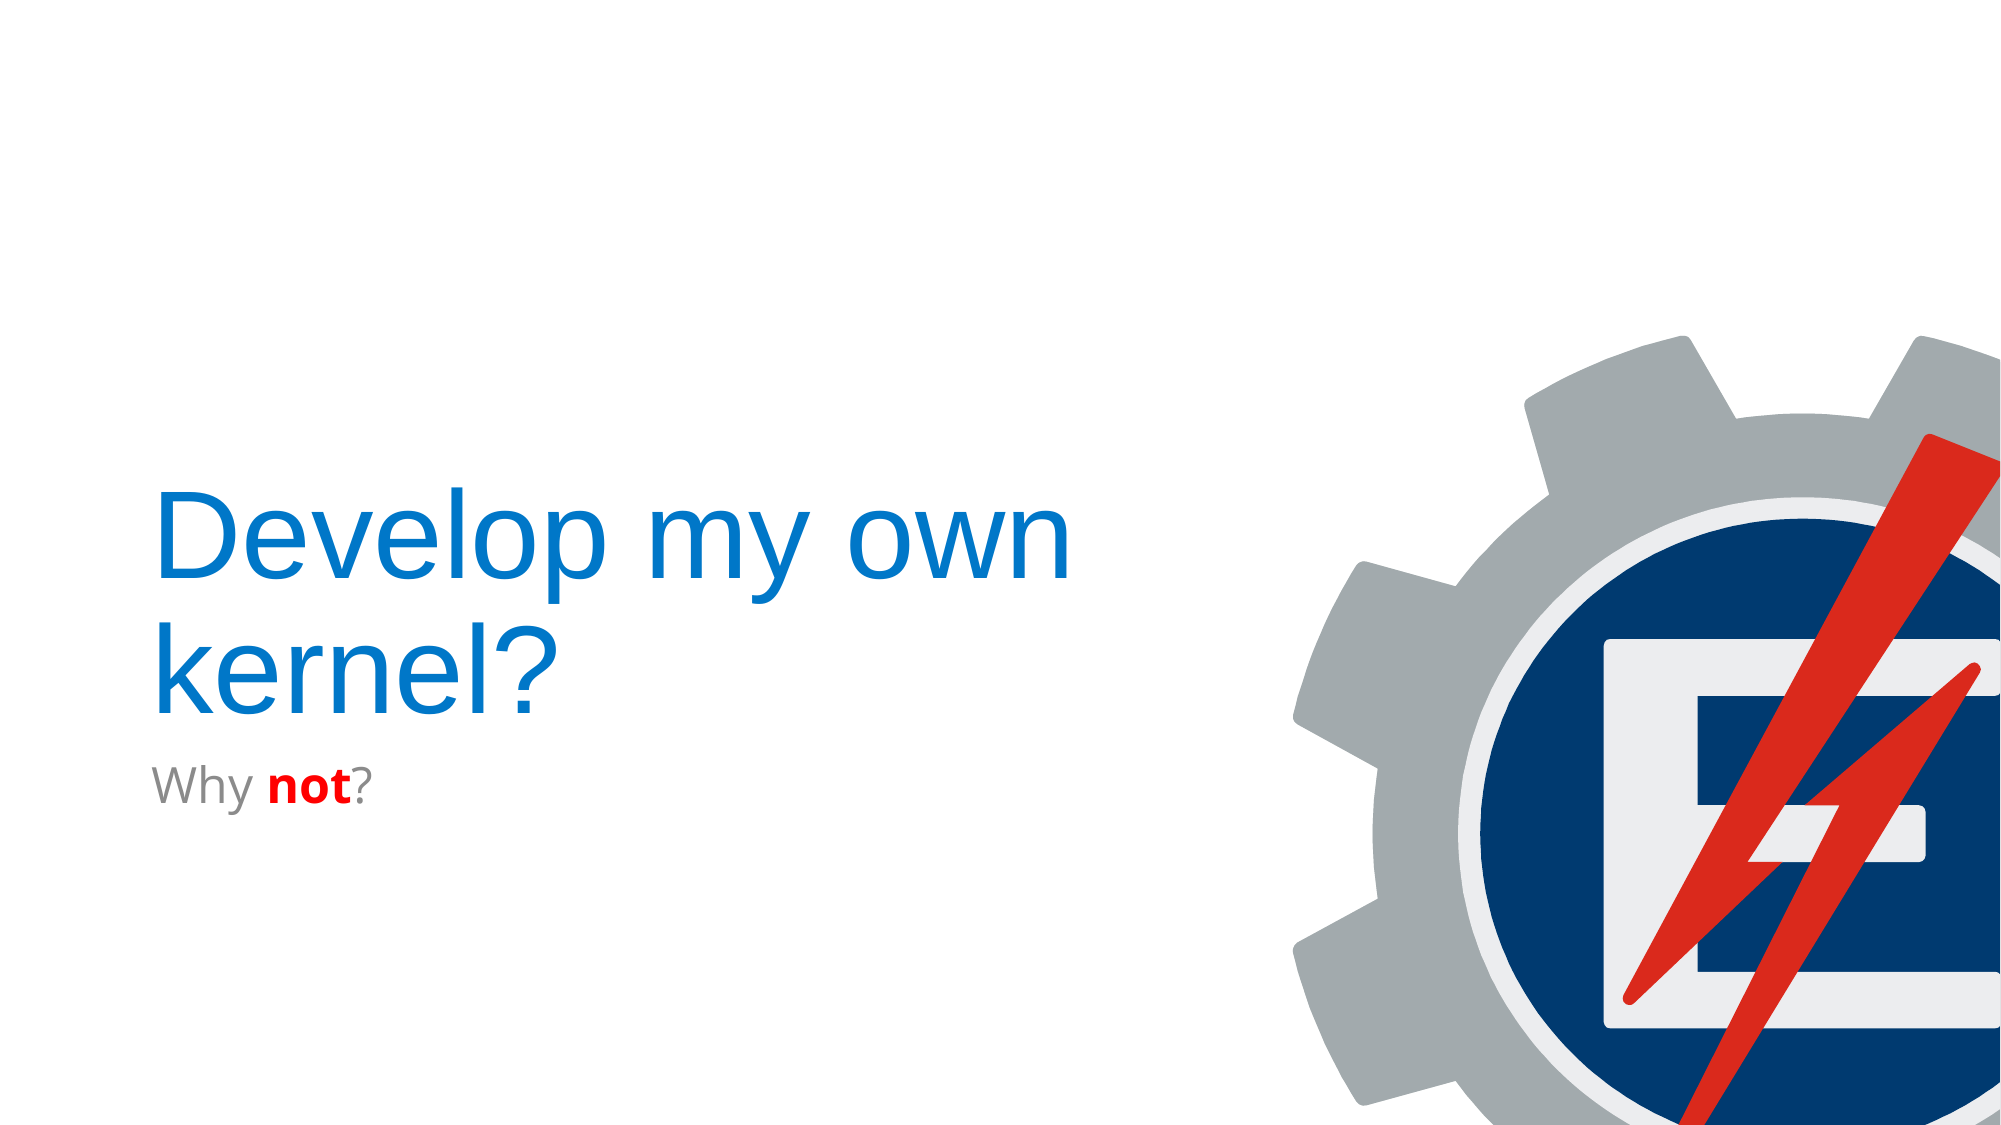

# Develop my own kernel?
Why not?